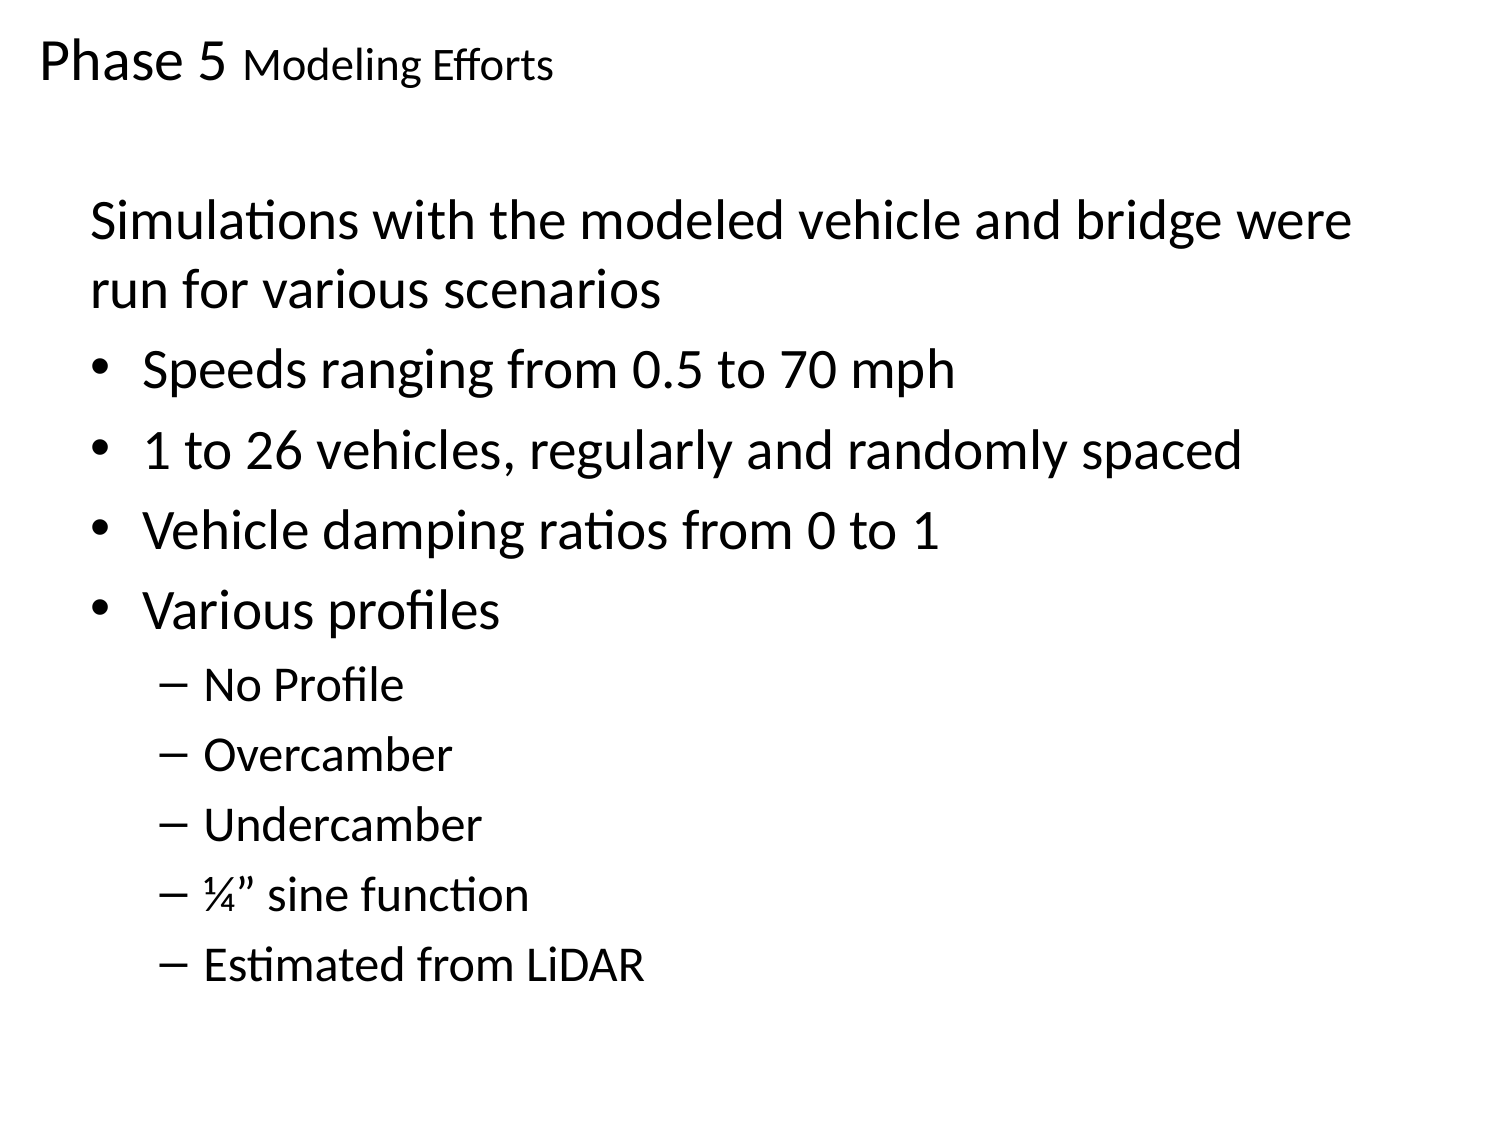

# Phase 5 Modeling Efforts
Simulations with the modeled vehicle and bridge were run for various scenarios
Speeds ranging from 0.5 to 70 mph
1 to 26 vehicles, regularly and randomly spaced
Vehicle damping ratios from 0 to 1
Various profiles
No Profile
Overcamber
Undercamber
¼” sine function
Estimated from LiDAR